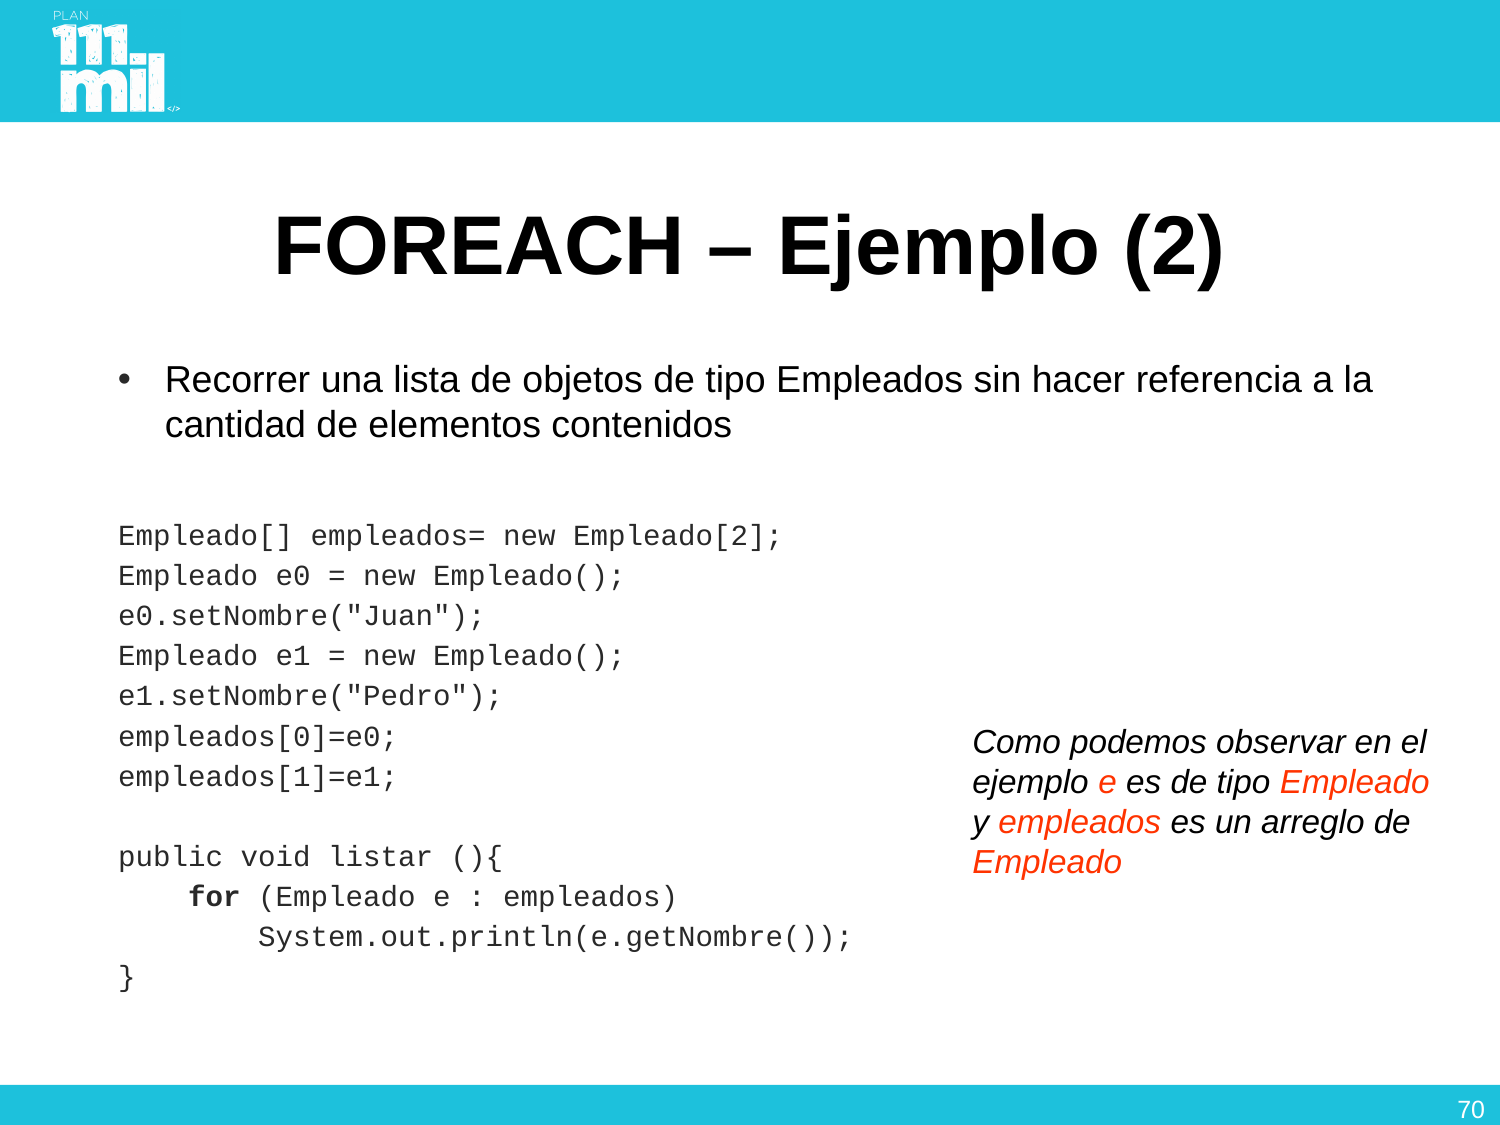

# FOREACH – Ejemplo (2)
Recorrer una lista de objetos de tipo Empleados sin hacer referencia a la cantidad de elementos contenidos
Empleado[] empleados= new Empleado[2];
Empleado e0 = new Empleado();
e0.setNombre("Juan");
Empleado e1 = new Empleado();
e1.setNombre("Pedro");
empleados[0]=e0;
empleados[1]=e1;

public void listar (){
    for (Empleado e : empleados)
        System.out.println(e.getNombre());
}

Como podemos observar en el ejemplo e es de tipo Empleado y empleados es un arreglo de Empleado

70